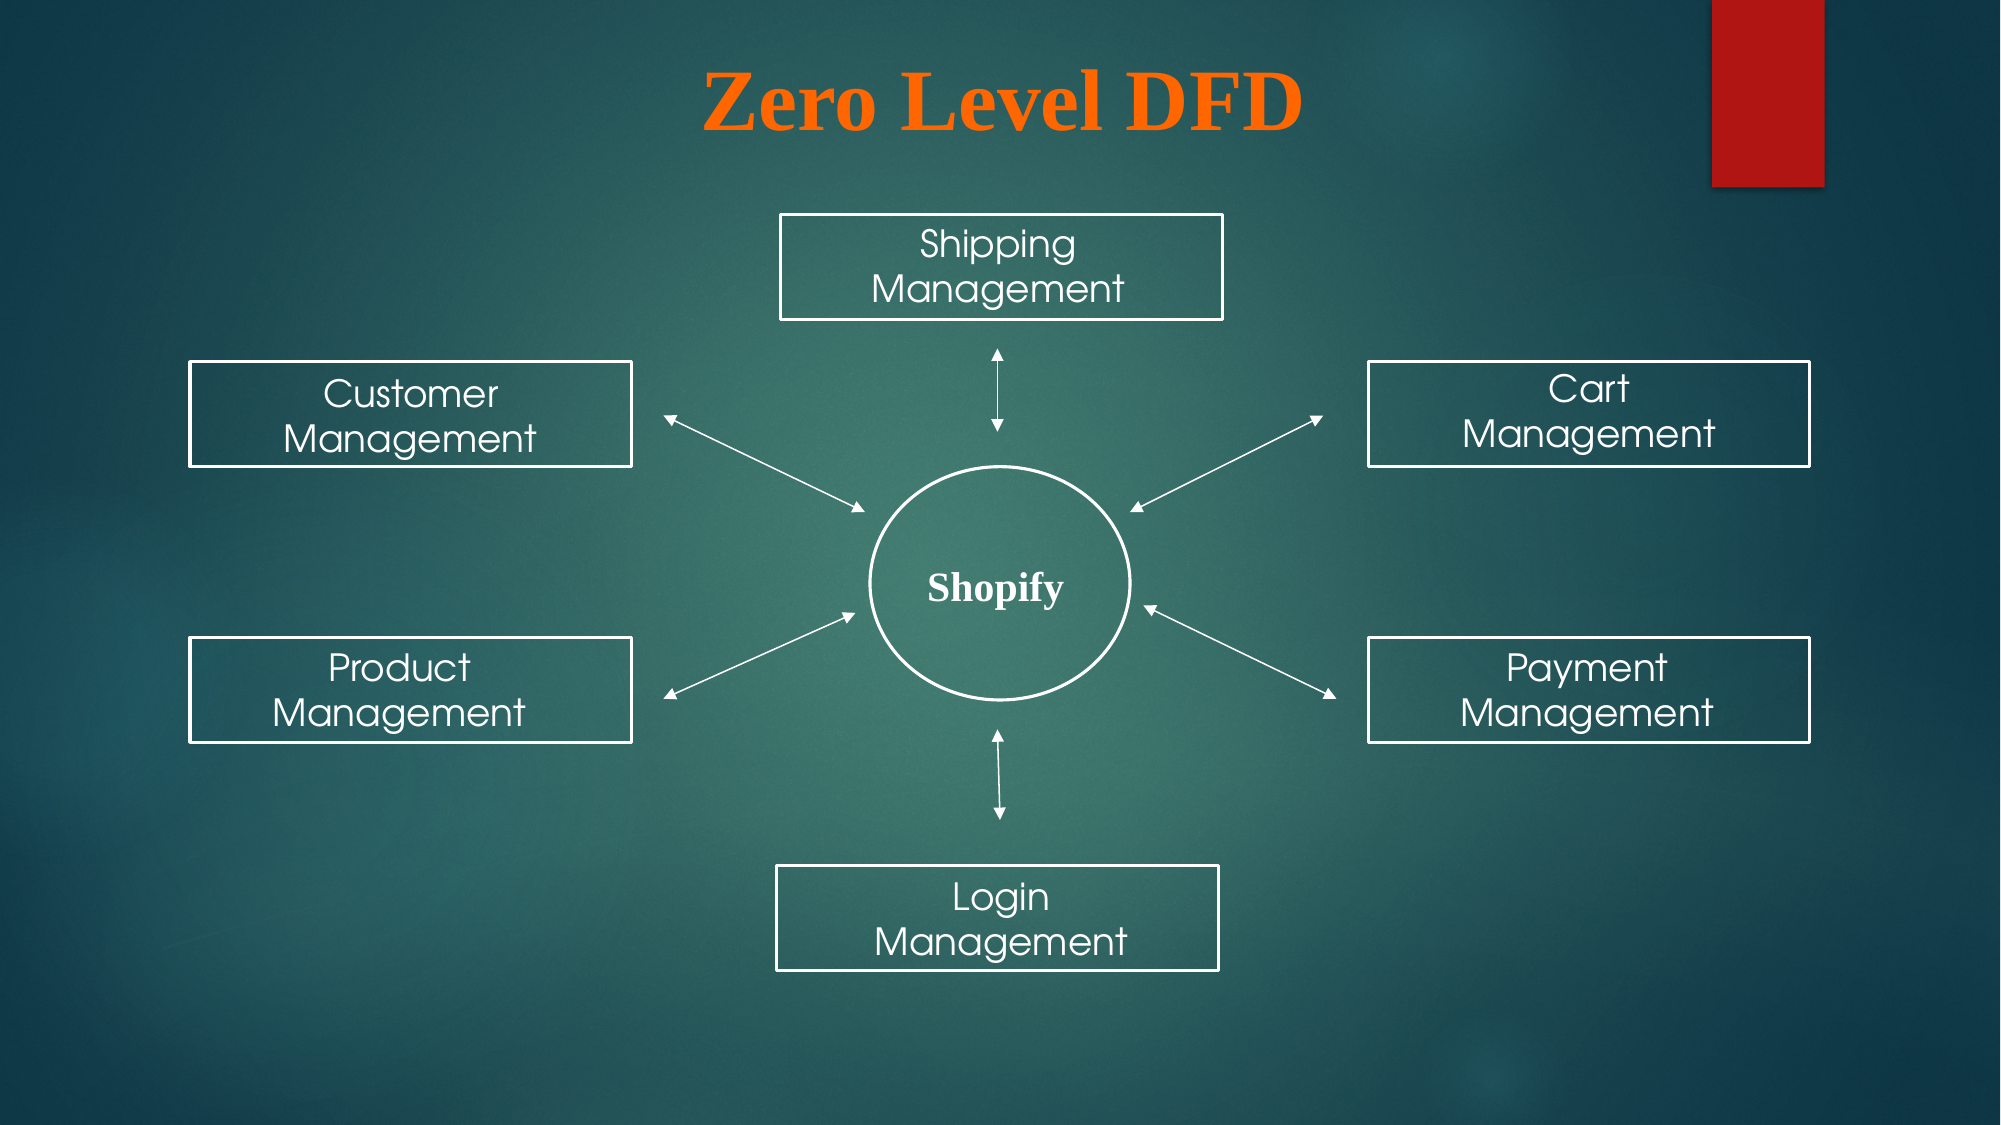

# Zero Level DFD
Shipping Management

Cart
Management

Customer Management

Shopify
Product
Management
Payment Management

Login Management